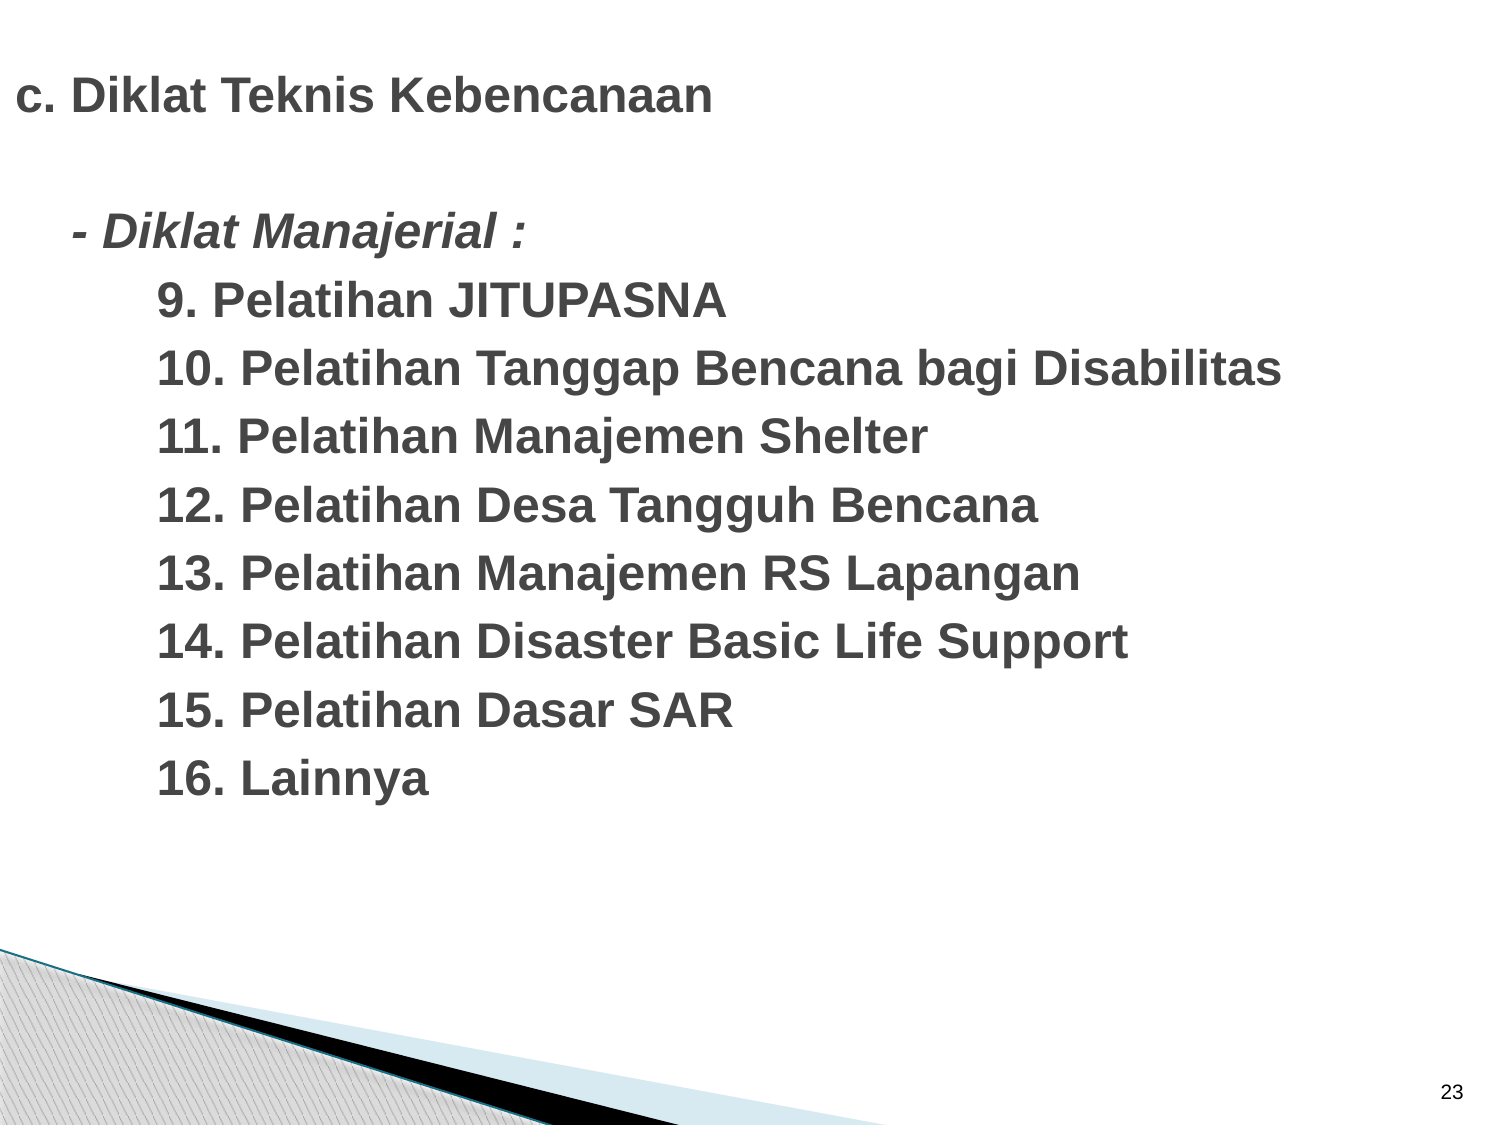

c. Diklat Teknis Kebencanaan

	- Diklat Manajerial :
	9. Pelatihan JITUPASNA
	10. Pelatihan Tanggap Bencana bagi Disabilitas
	11. Pelatihan Manajemen Shelter
	12. Pelatihan Desa Tangguh Bencana
	13. Pelatihan Manajemen RS Lapangan
	14. Pelatihan Disaster Basic Life Support
	15. Pelatihan Dasar SAR
	16. Lainnya

23